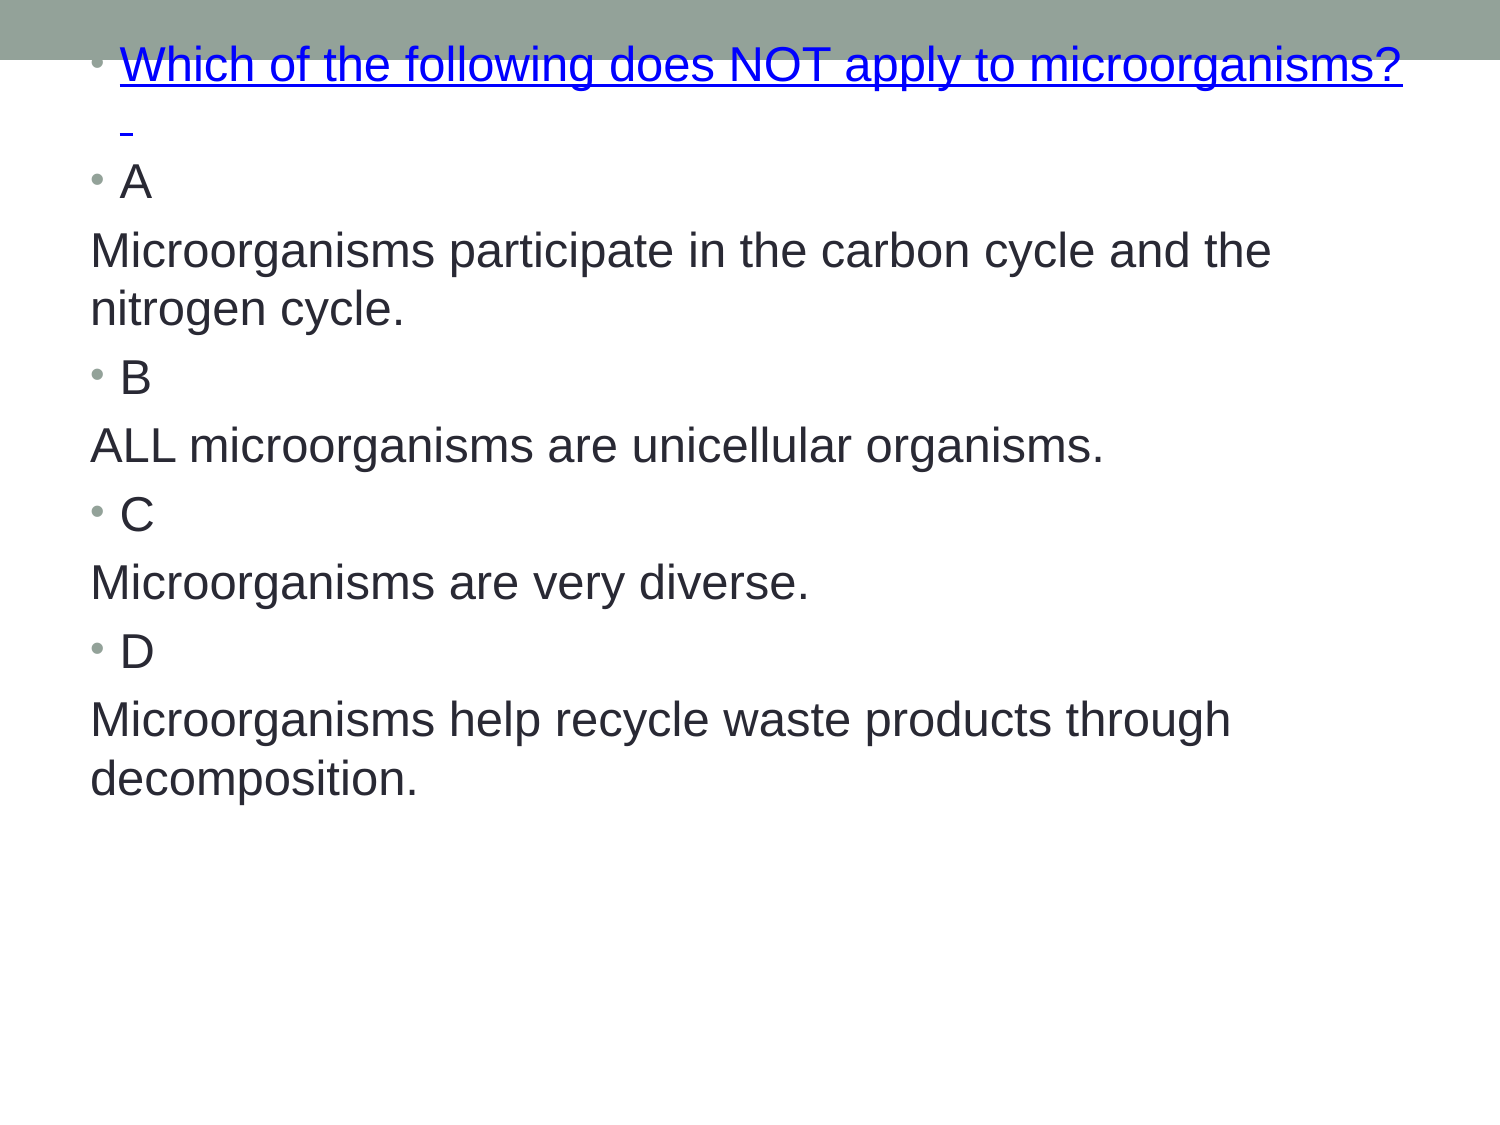

Which of the following does NOT apply to microorganisms?
A
Microorganisms participate in the carbon cycle and the nitrogen cycle.
B
ALL microorganisms are unicellular organisms.
C
Microorganisms are very diverse.
D
Microorganisms help recycle waste products through decomposition.

#